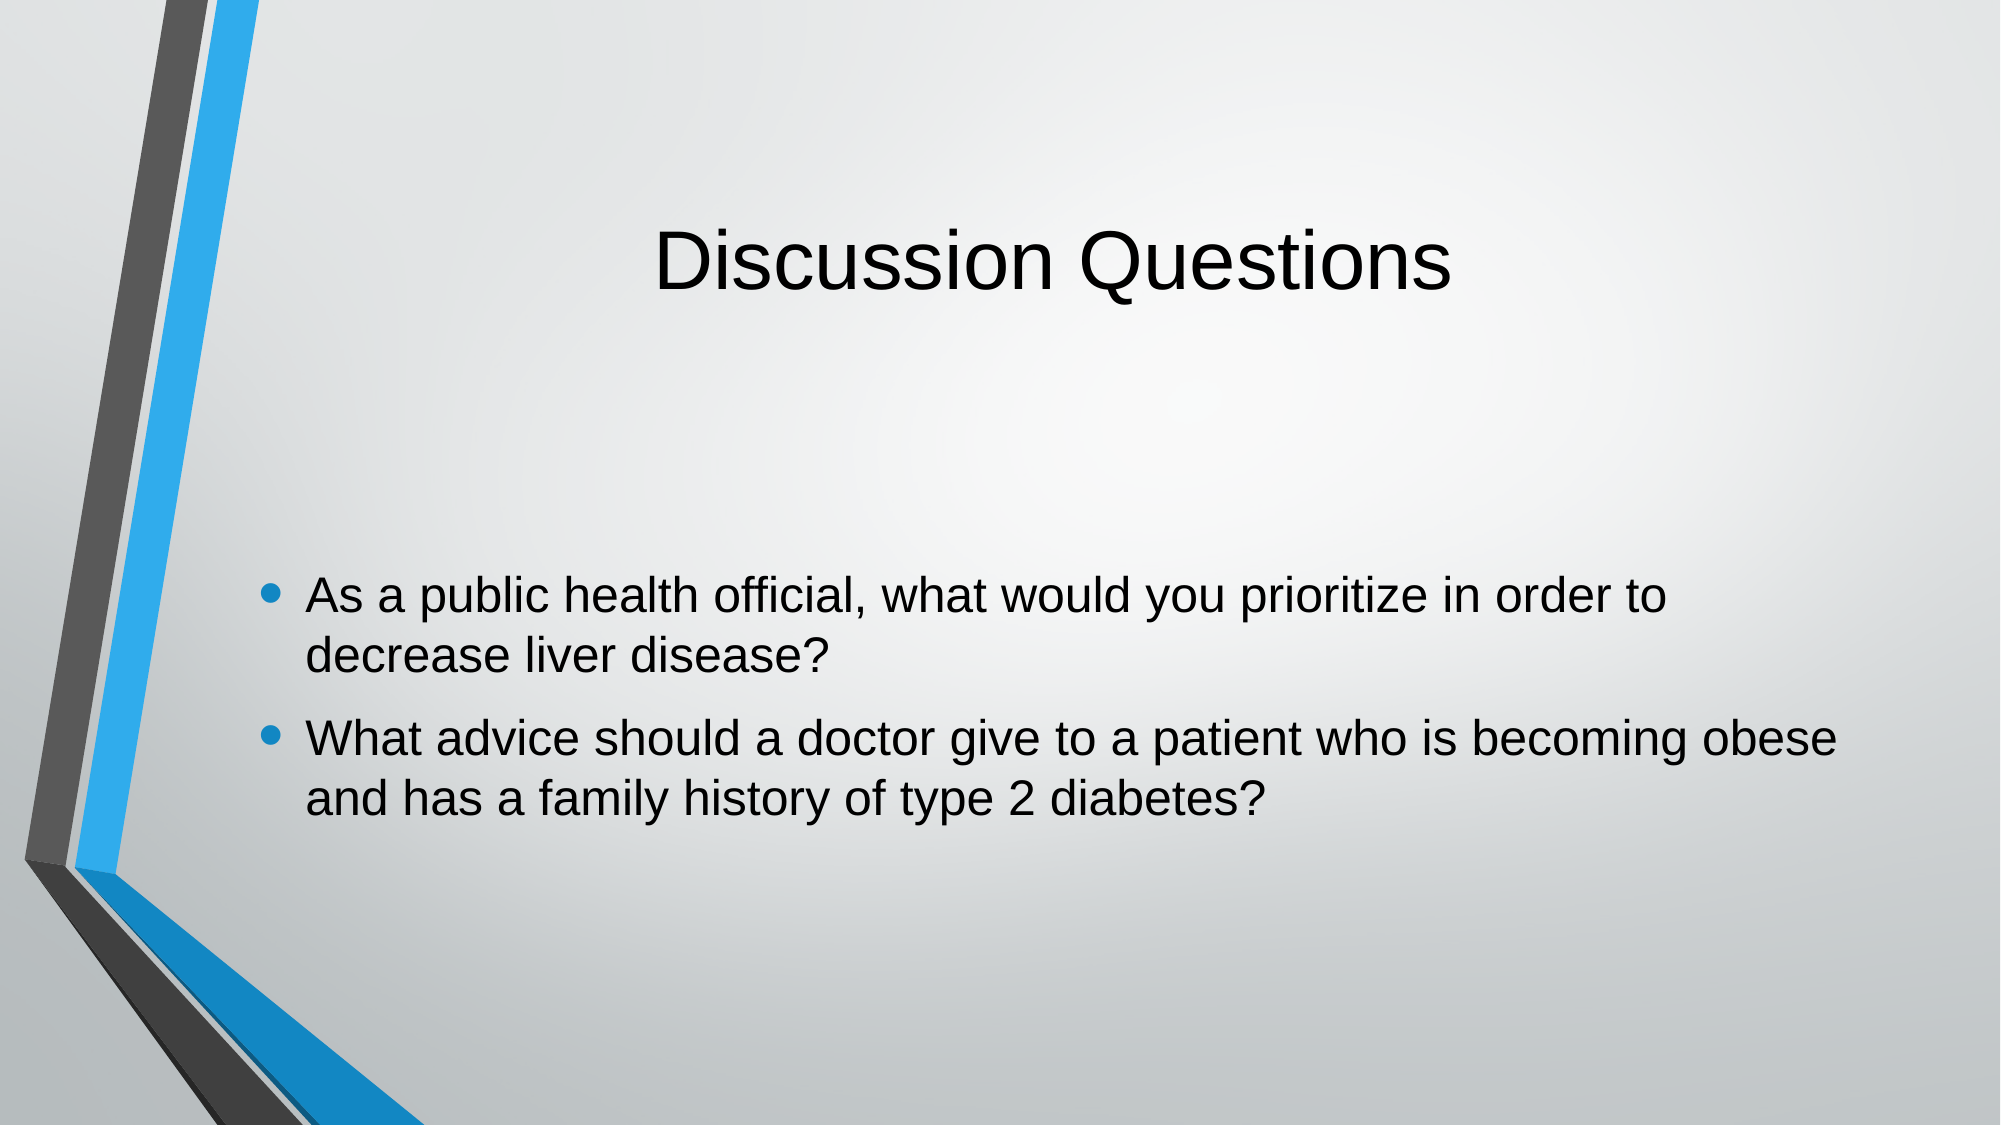

# Discussion Questions
As a public health official, what would you prioritize in order to decrease liver disease?
What advice should a doctor give to a patient who is becoming obese and has a family history of type 2 diabetes?